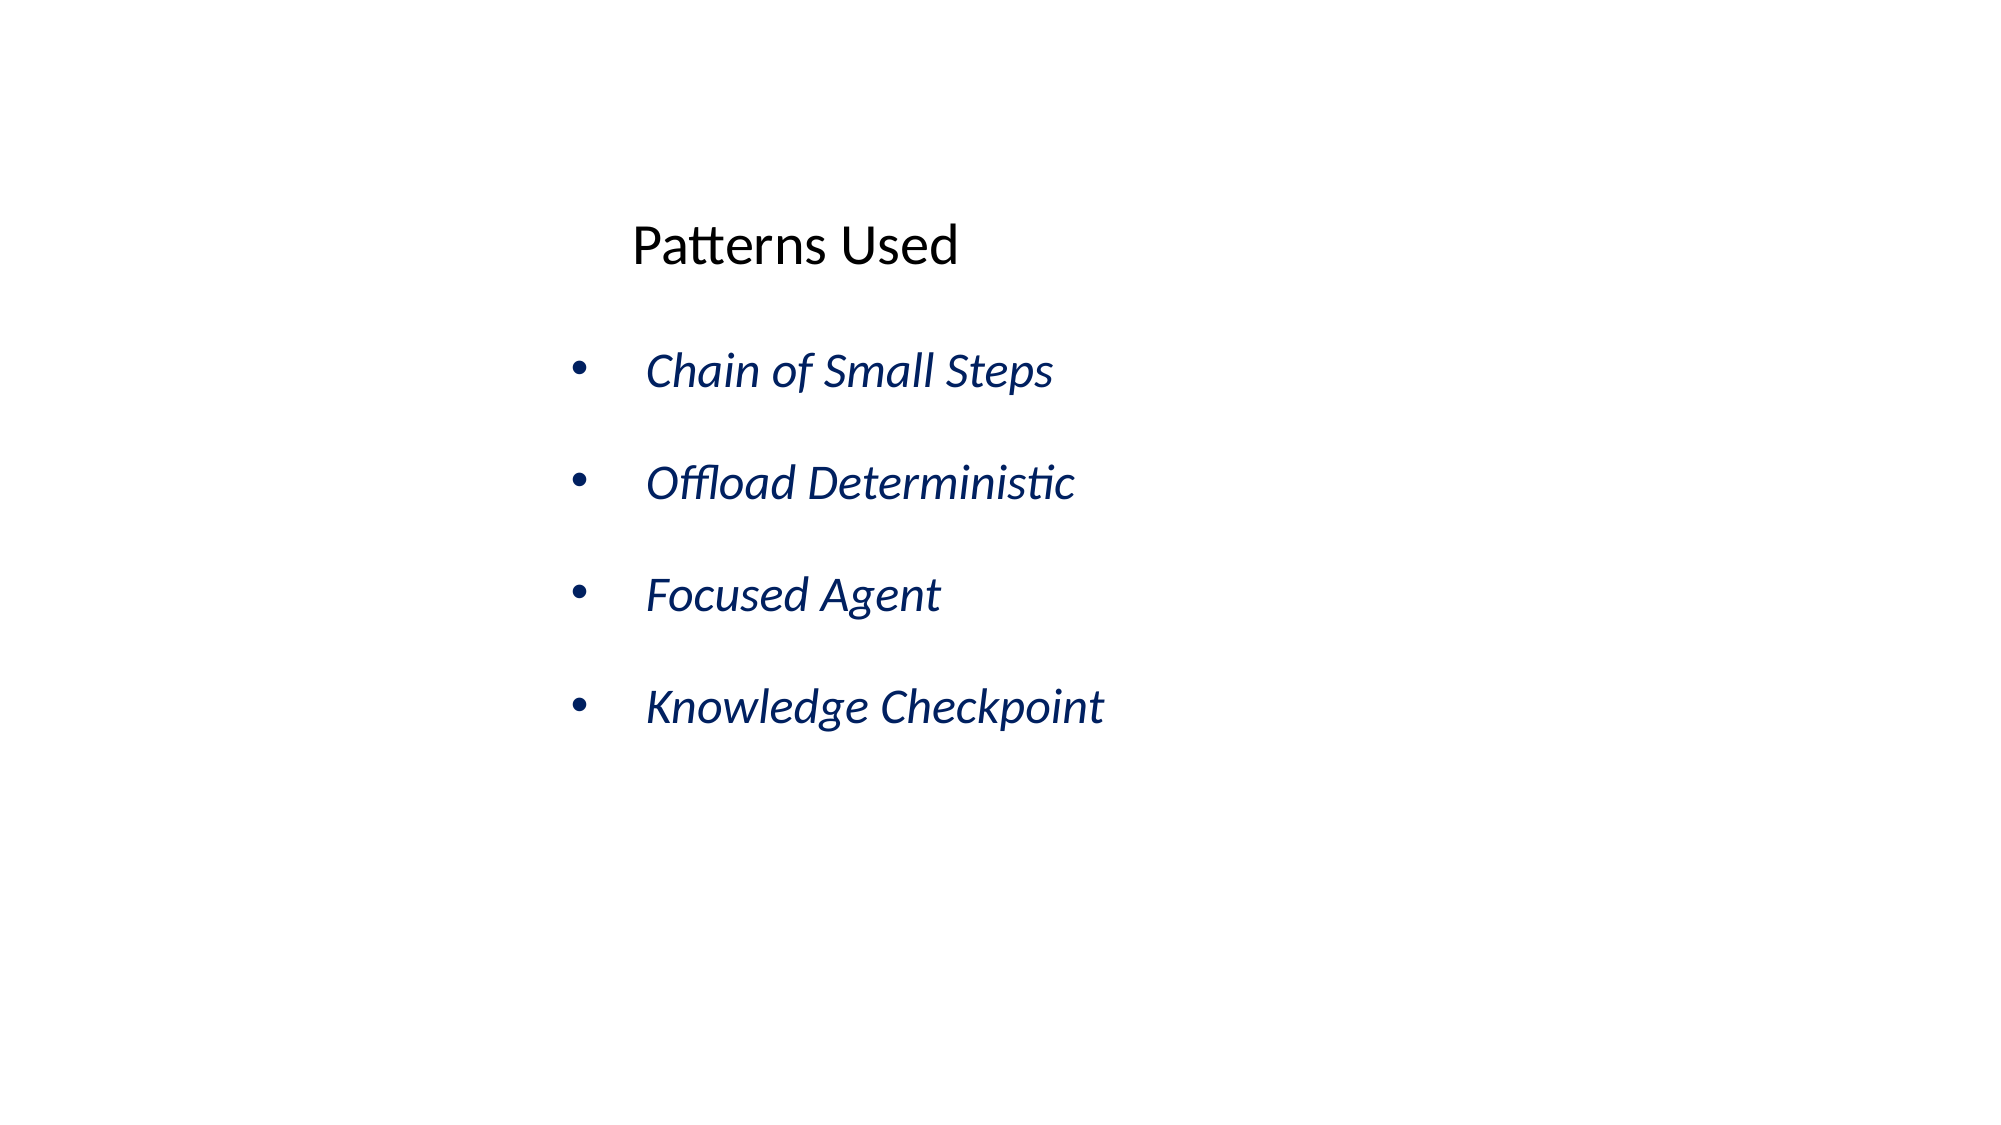

Patterns Used
Chain of Small Steps
Offload Deterministic
Focused Agent
Knowledge Checkpoint